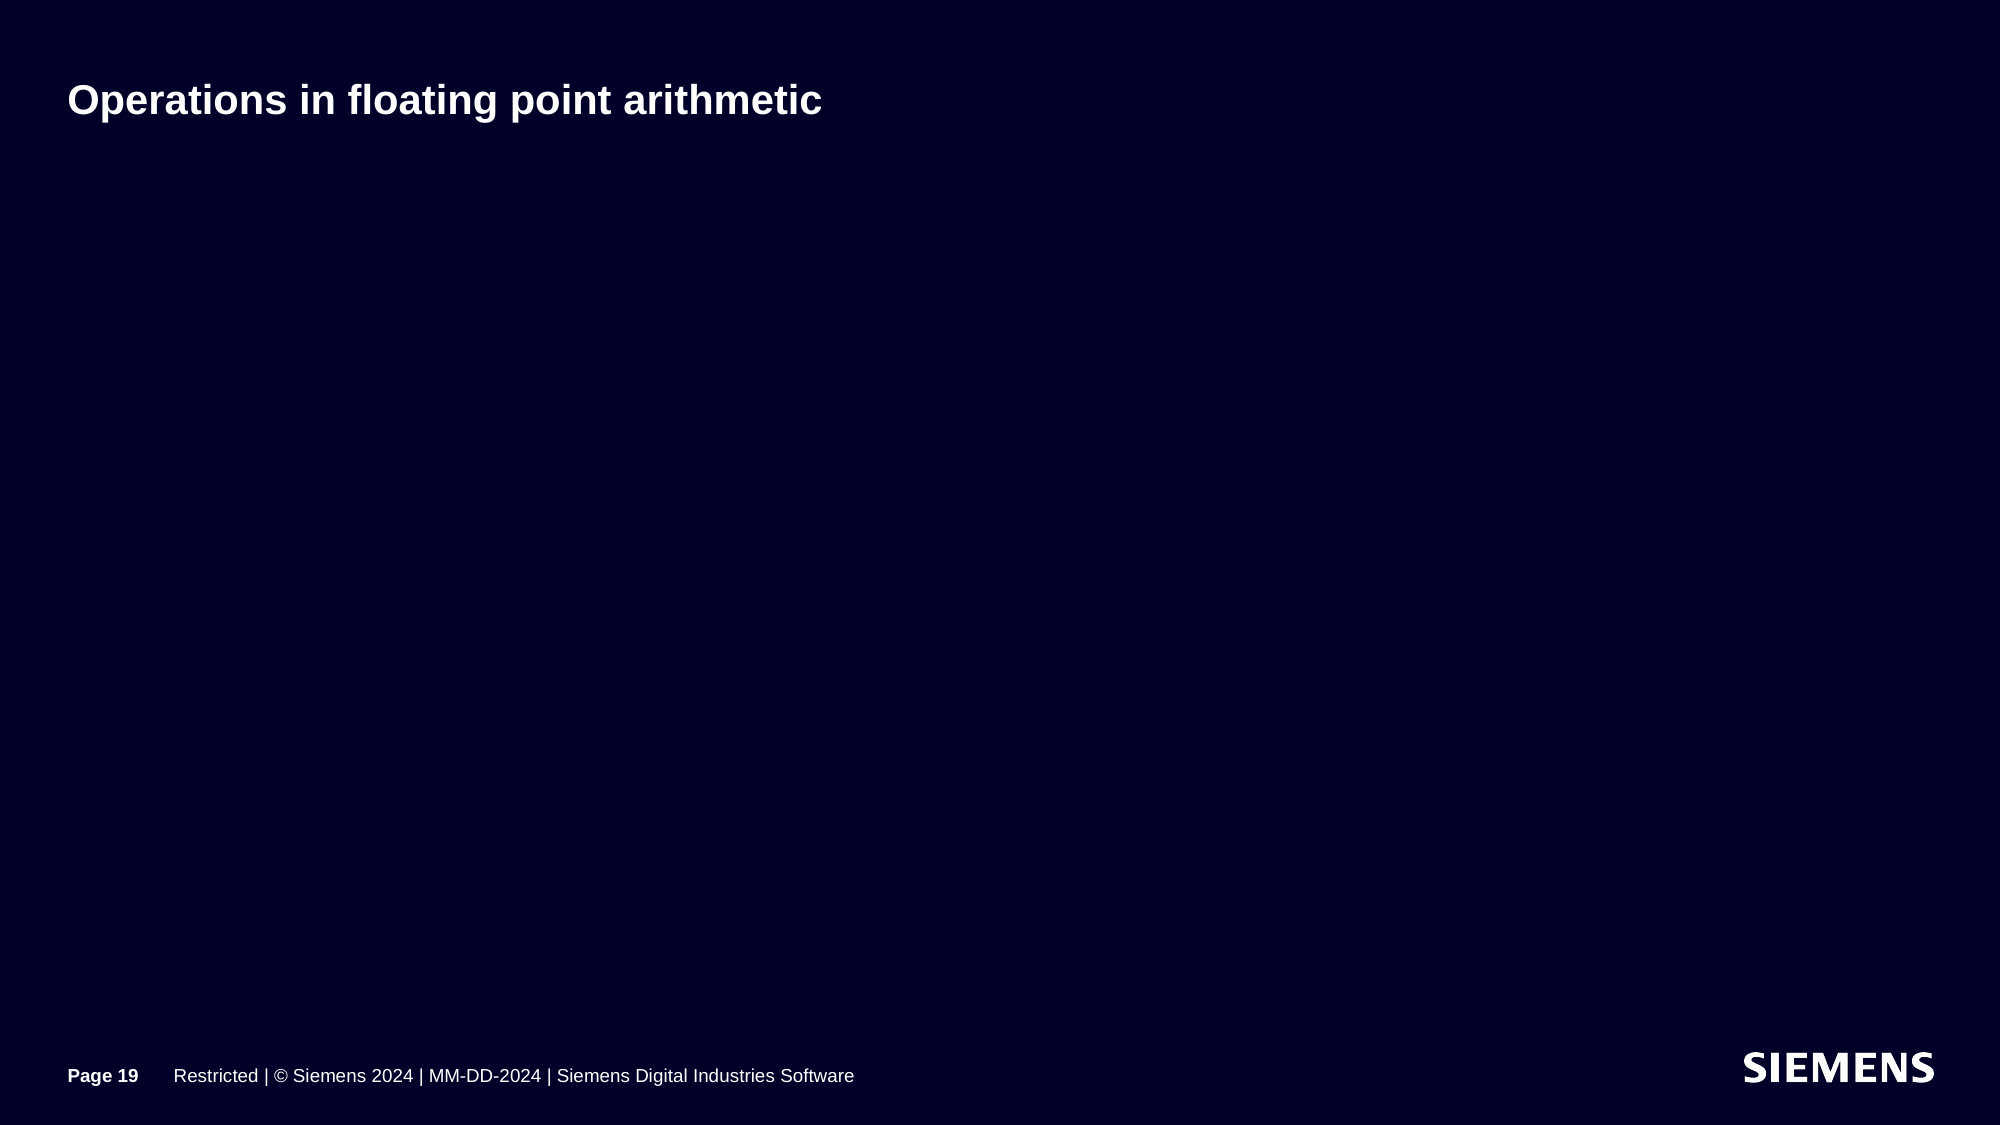

# Operations in floating point arithmetic

Page 19
Restricted | © Siemens 2024 | MM-DD-2024 | Siemens Digital Industries Software